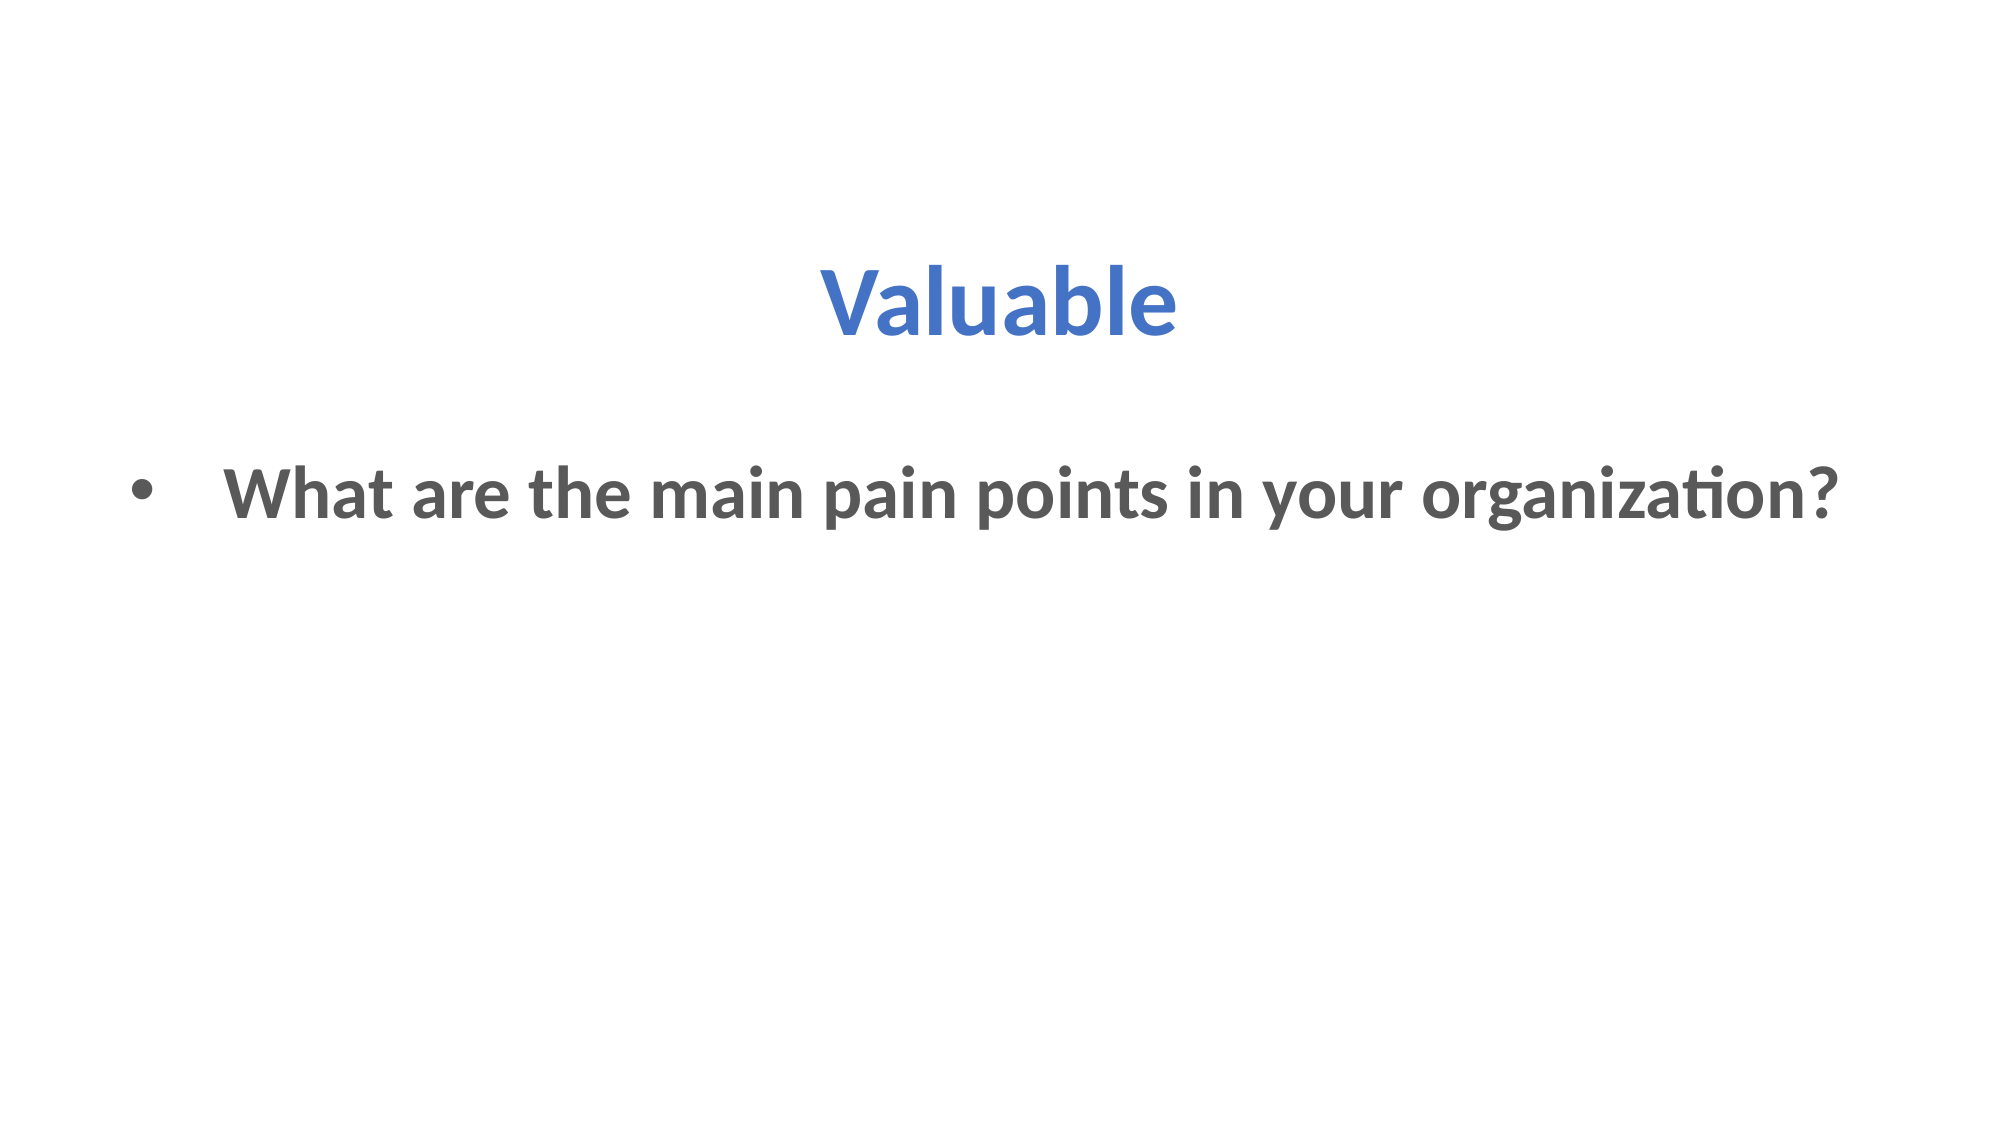

Valuable
What are the main pain points in your organization?